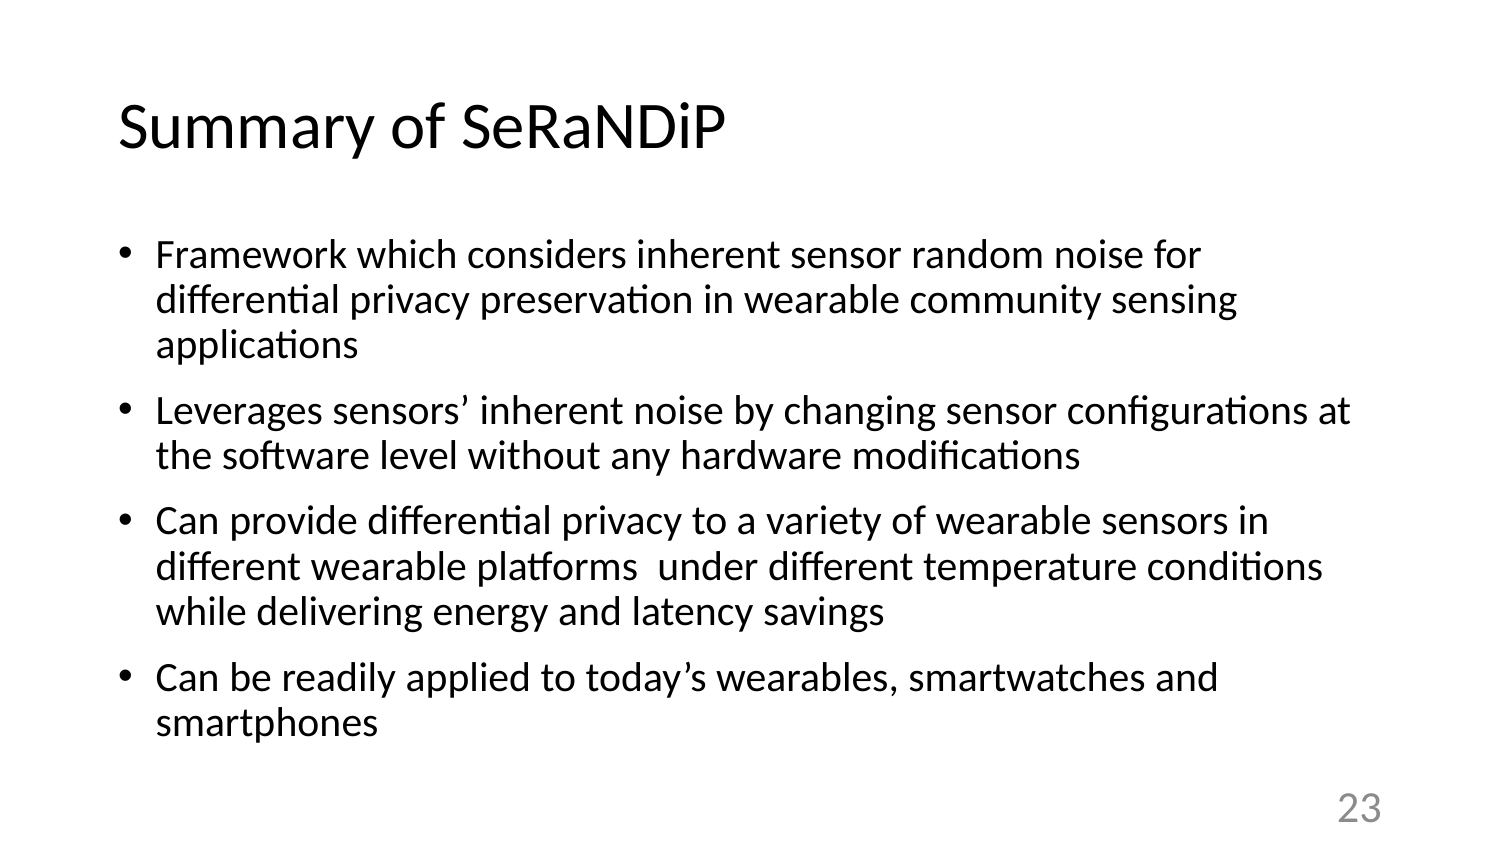

# Summary of SeRaNDiP
Framework which considers inherent sensor random noise for differential privacy preservation in wearable community sensing applications
Leverages sensors’ inherent noise by changing sensor configurations at the software level without any hardware modifications
Can provide differential privacy to a variety of wearable sensors in different wearable platforms  under different temperature conditions while delivering energy and latency savings
Can be readily applied to today’s wearables, smartwatches and smartphones

23